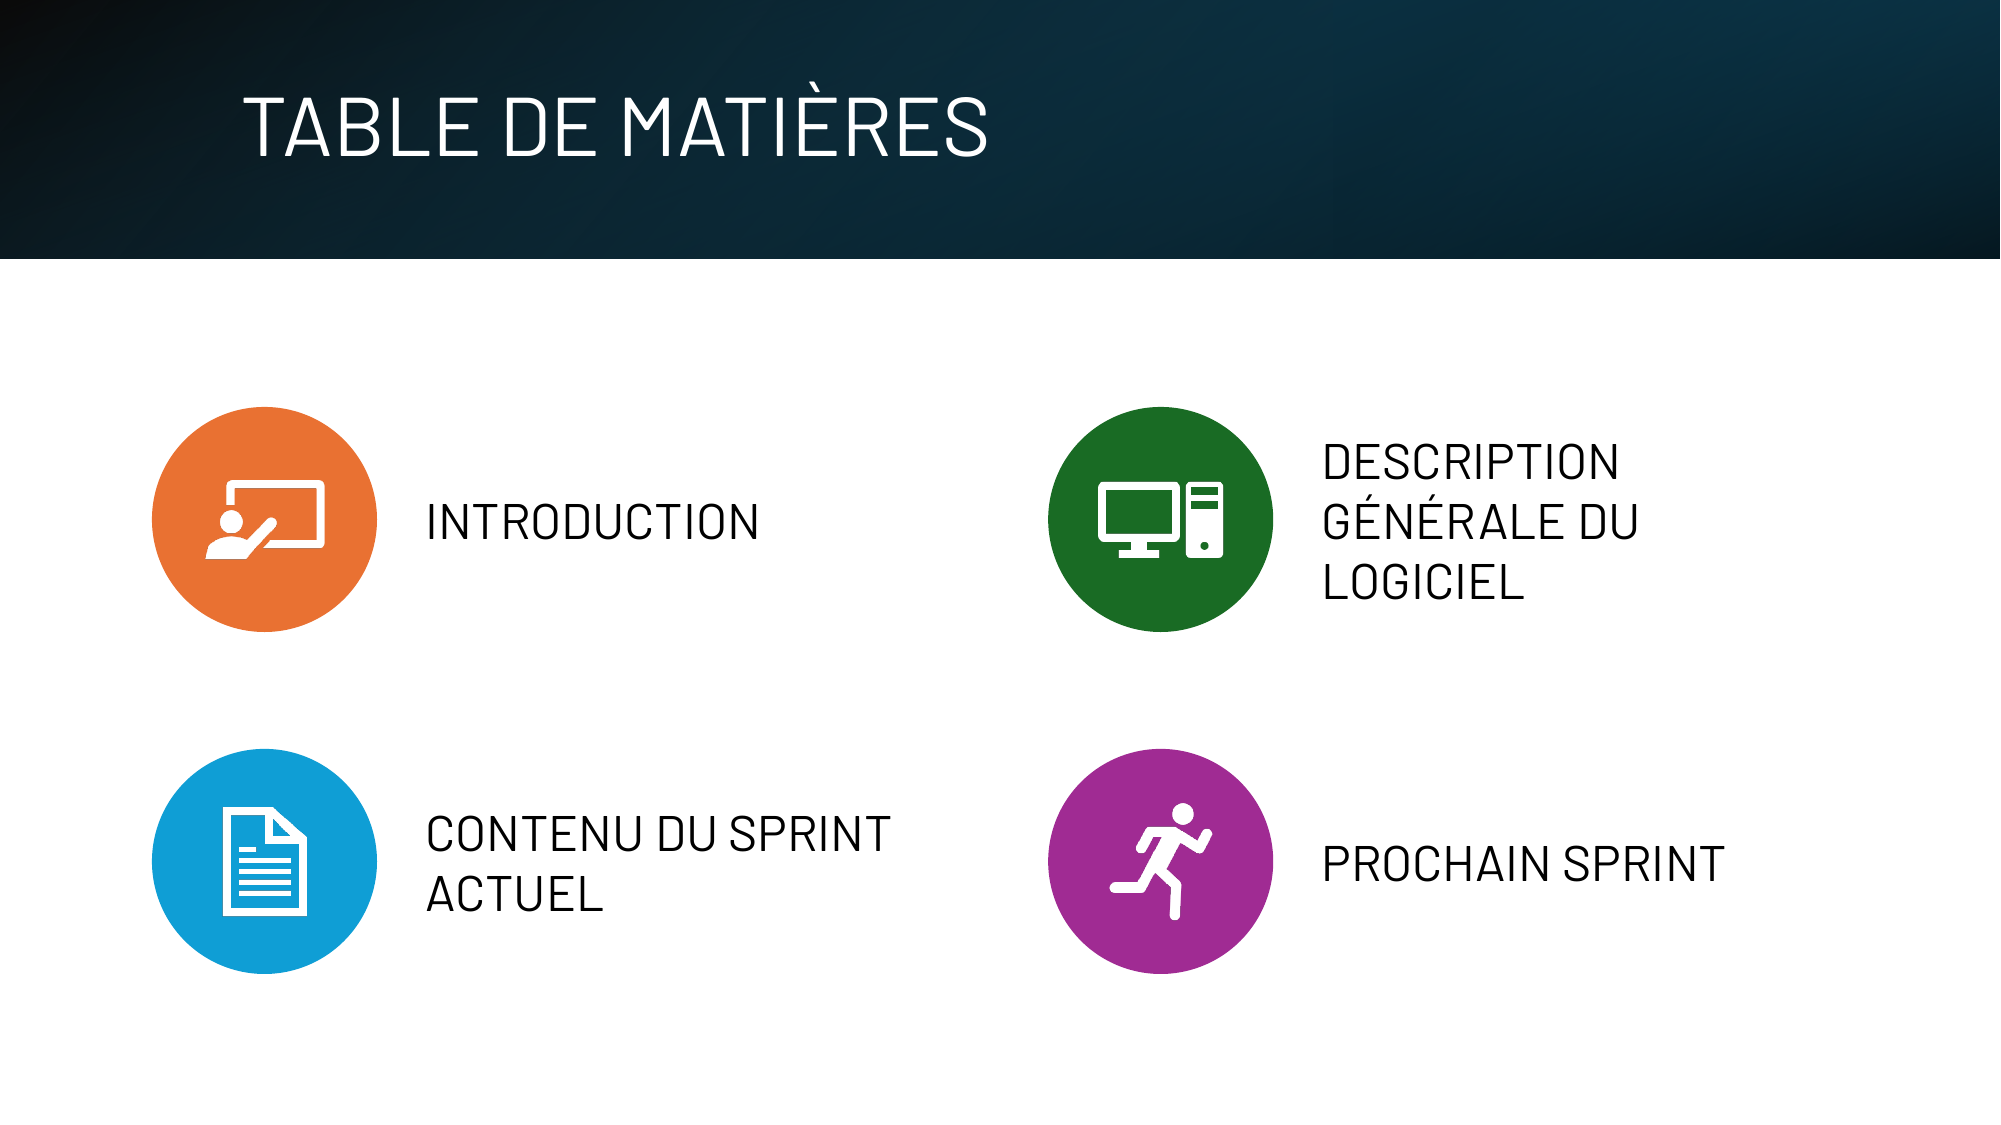

# TABLE DE MATIÈRES
INTRODUCTION
DESCRIPTION GÉNÉRALE DU LOGICIEL
CONTENU DU SPRINT ACTUEL
PROCHAIN SPRINT